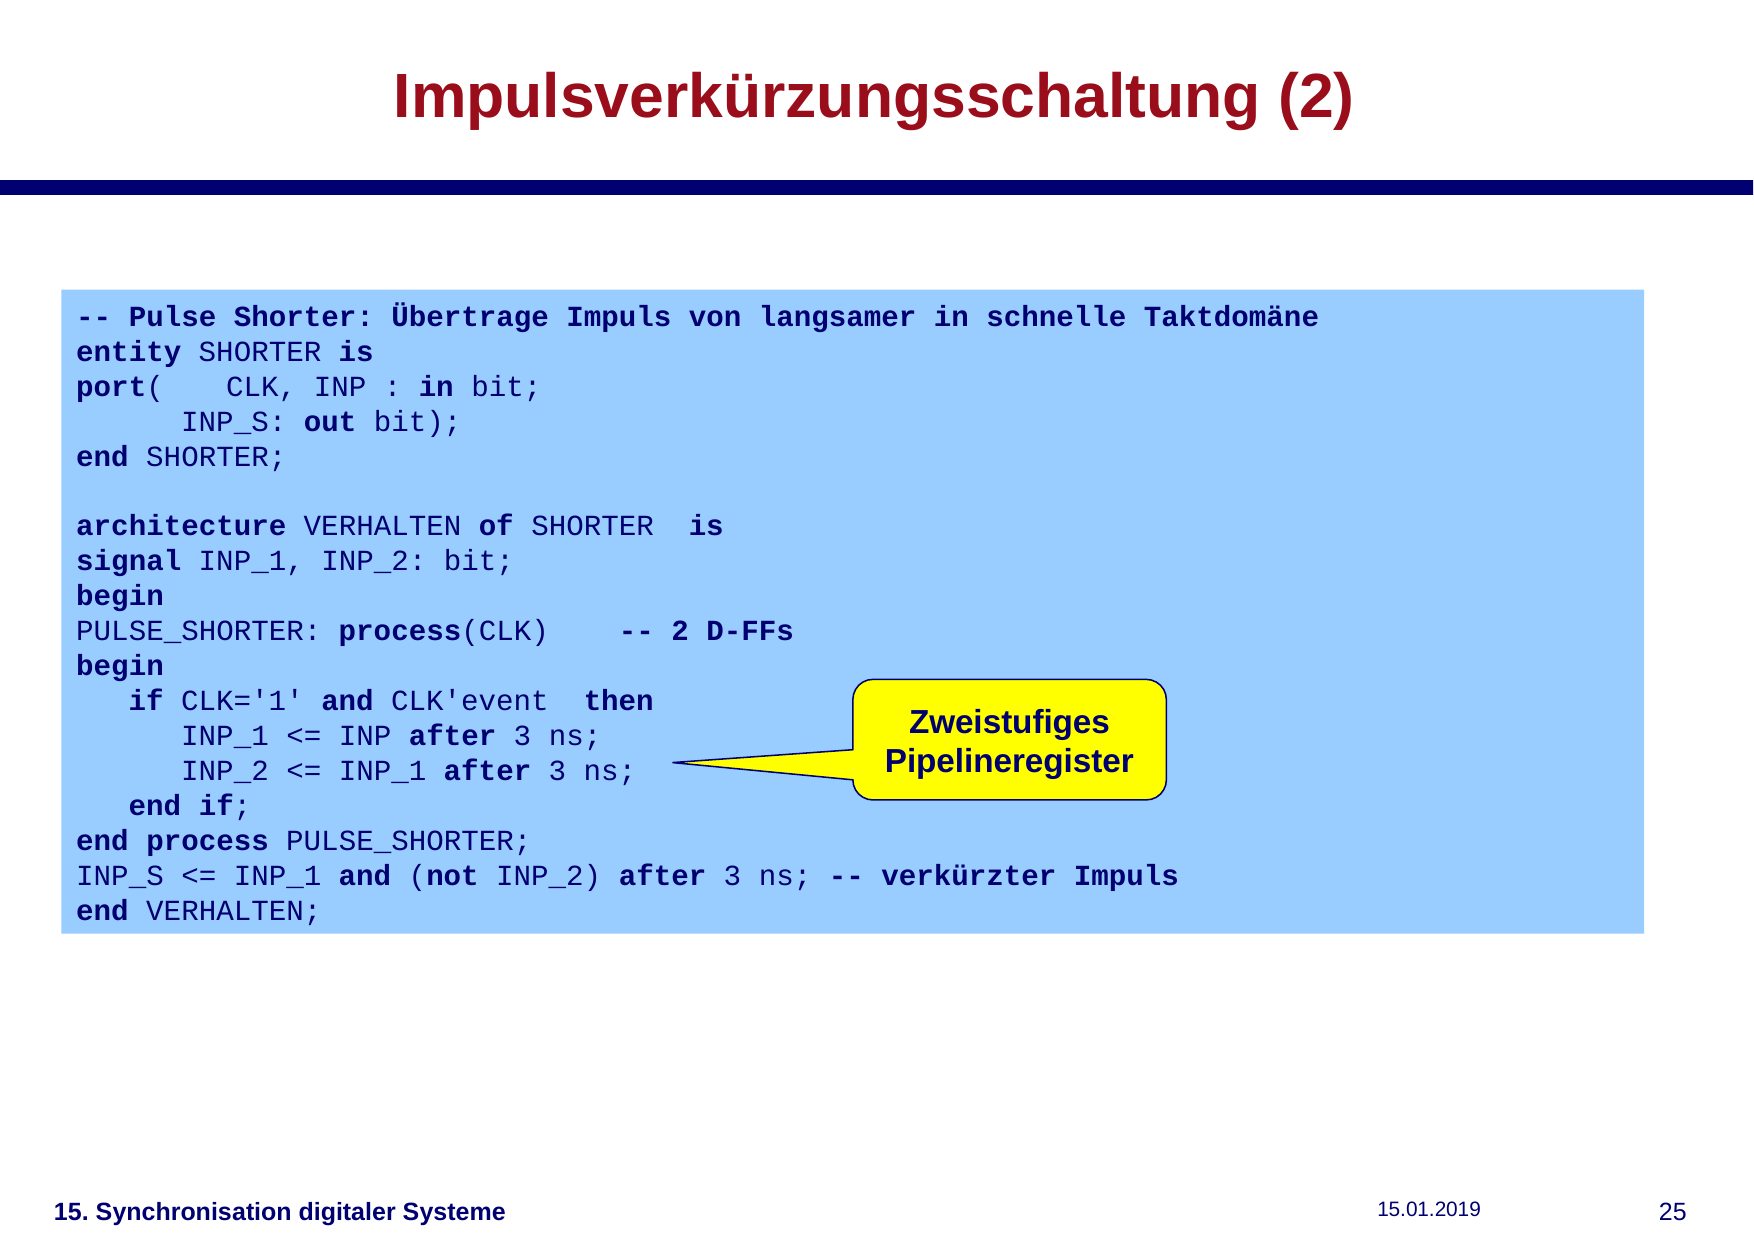

# Impulsverkürzungsschaltung (2)
-- Pulse Shorter: Übertrage Impuls von langsamer in schnelle Taktdomäne
entity SHORTER is
port(	CLK, INP : in bit;
      INP_S: out bit);
end SHORTER;

architecture VERHALTEN of SHORTER  is
signal INP_1, INP_2: bit;
begin
PULSE_SHORTER: process(CLK)    -- 2 D-FFs
begin
   if CLK='1' and CLK'event  then
      INP_1 <= INP after 3 ns;
      INP_2 <= INP_1 after 3 ns;
   end if;
end process PULSE_SHORTER;
INP_S <= INP_1 and (not INP_2) after 3 ns; -- verkürzter Impuls
end VERHALTEN;
Zweistufiges
Pipelineregister
15. Synchronisation digitaler Systeme
15.01.2019
25